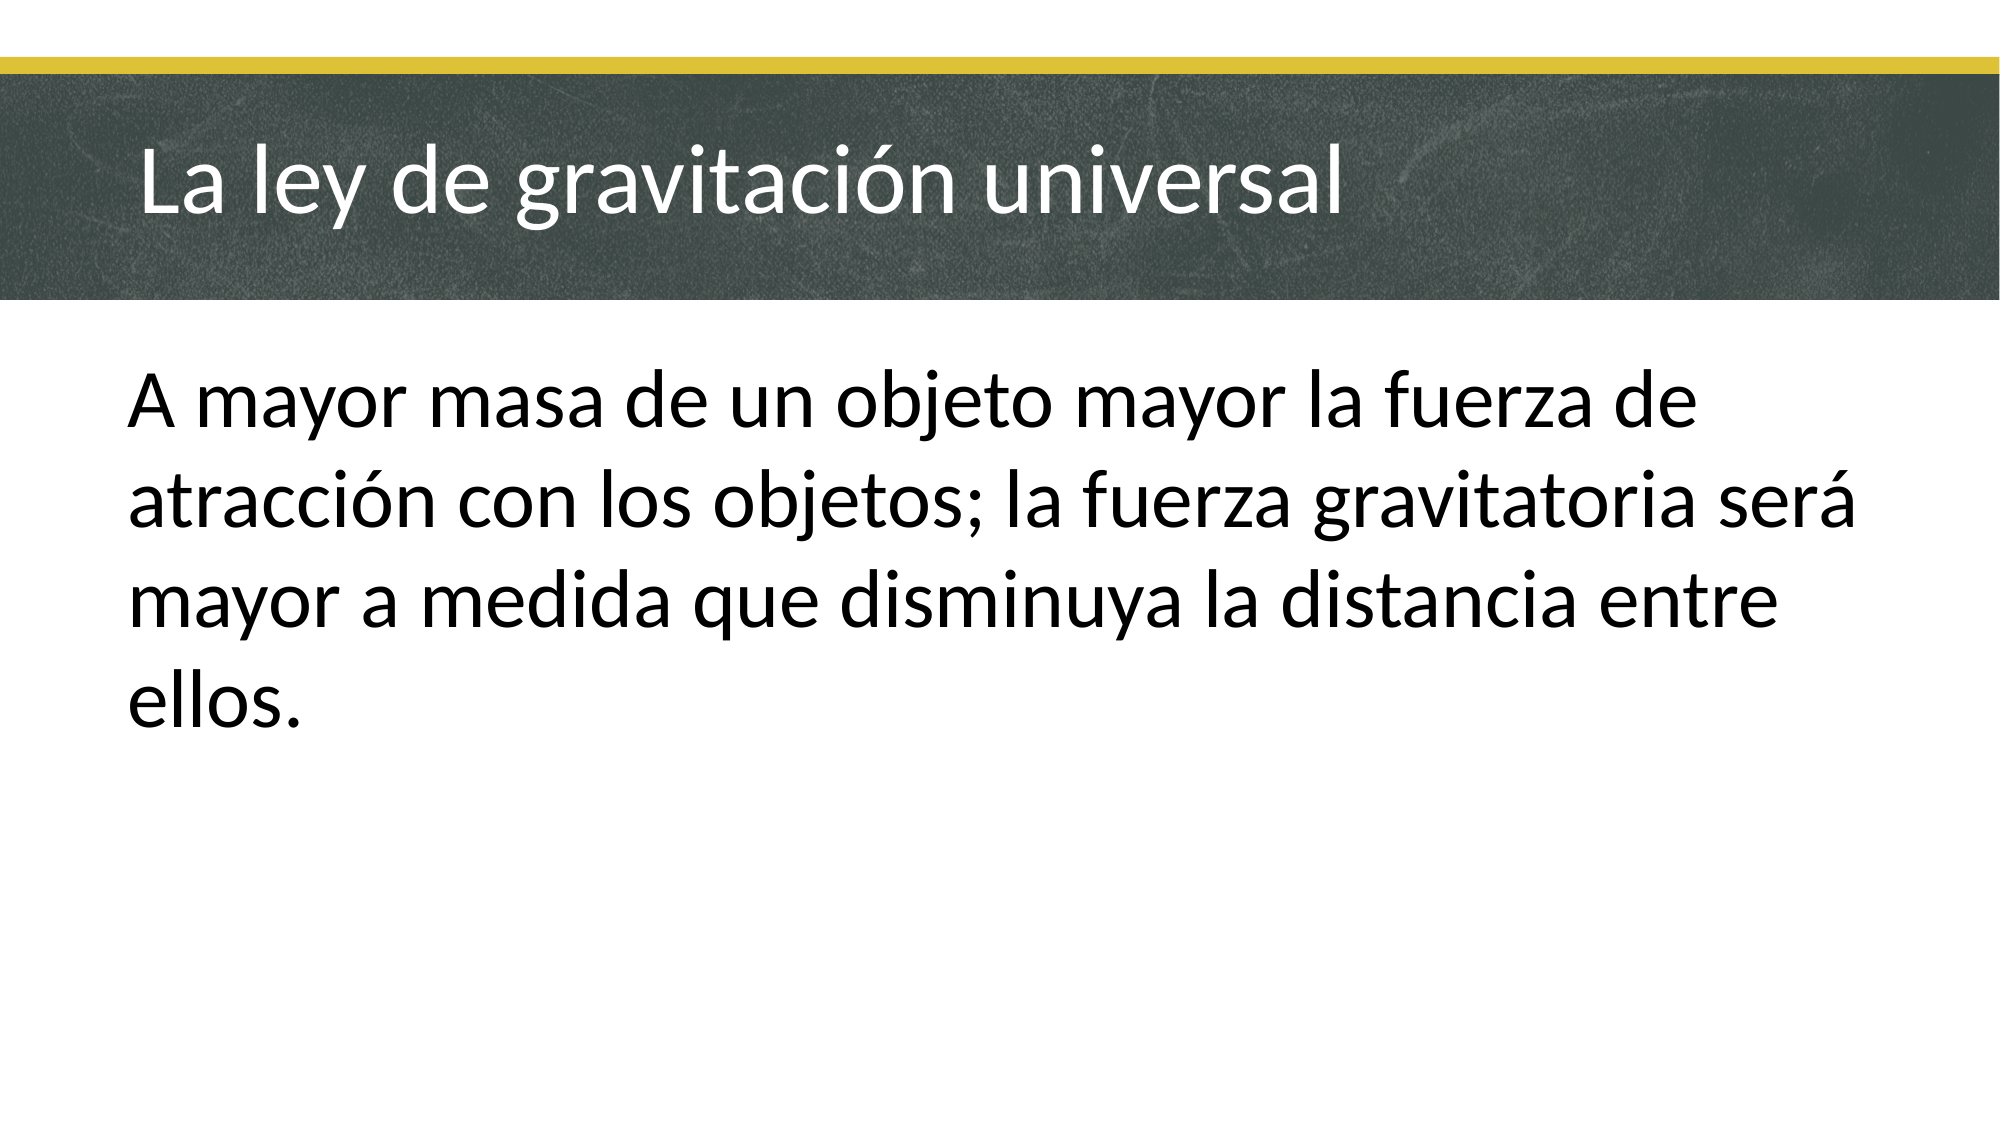

# La ley de gravitación universal
A mayor masa de un objeto mayor la fuerza de atracción con los objetos; la fuerza gravitatoria será mayor a medida que disminuya la distancia entre ellos.